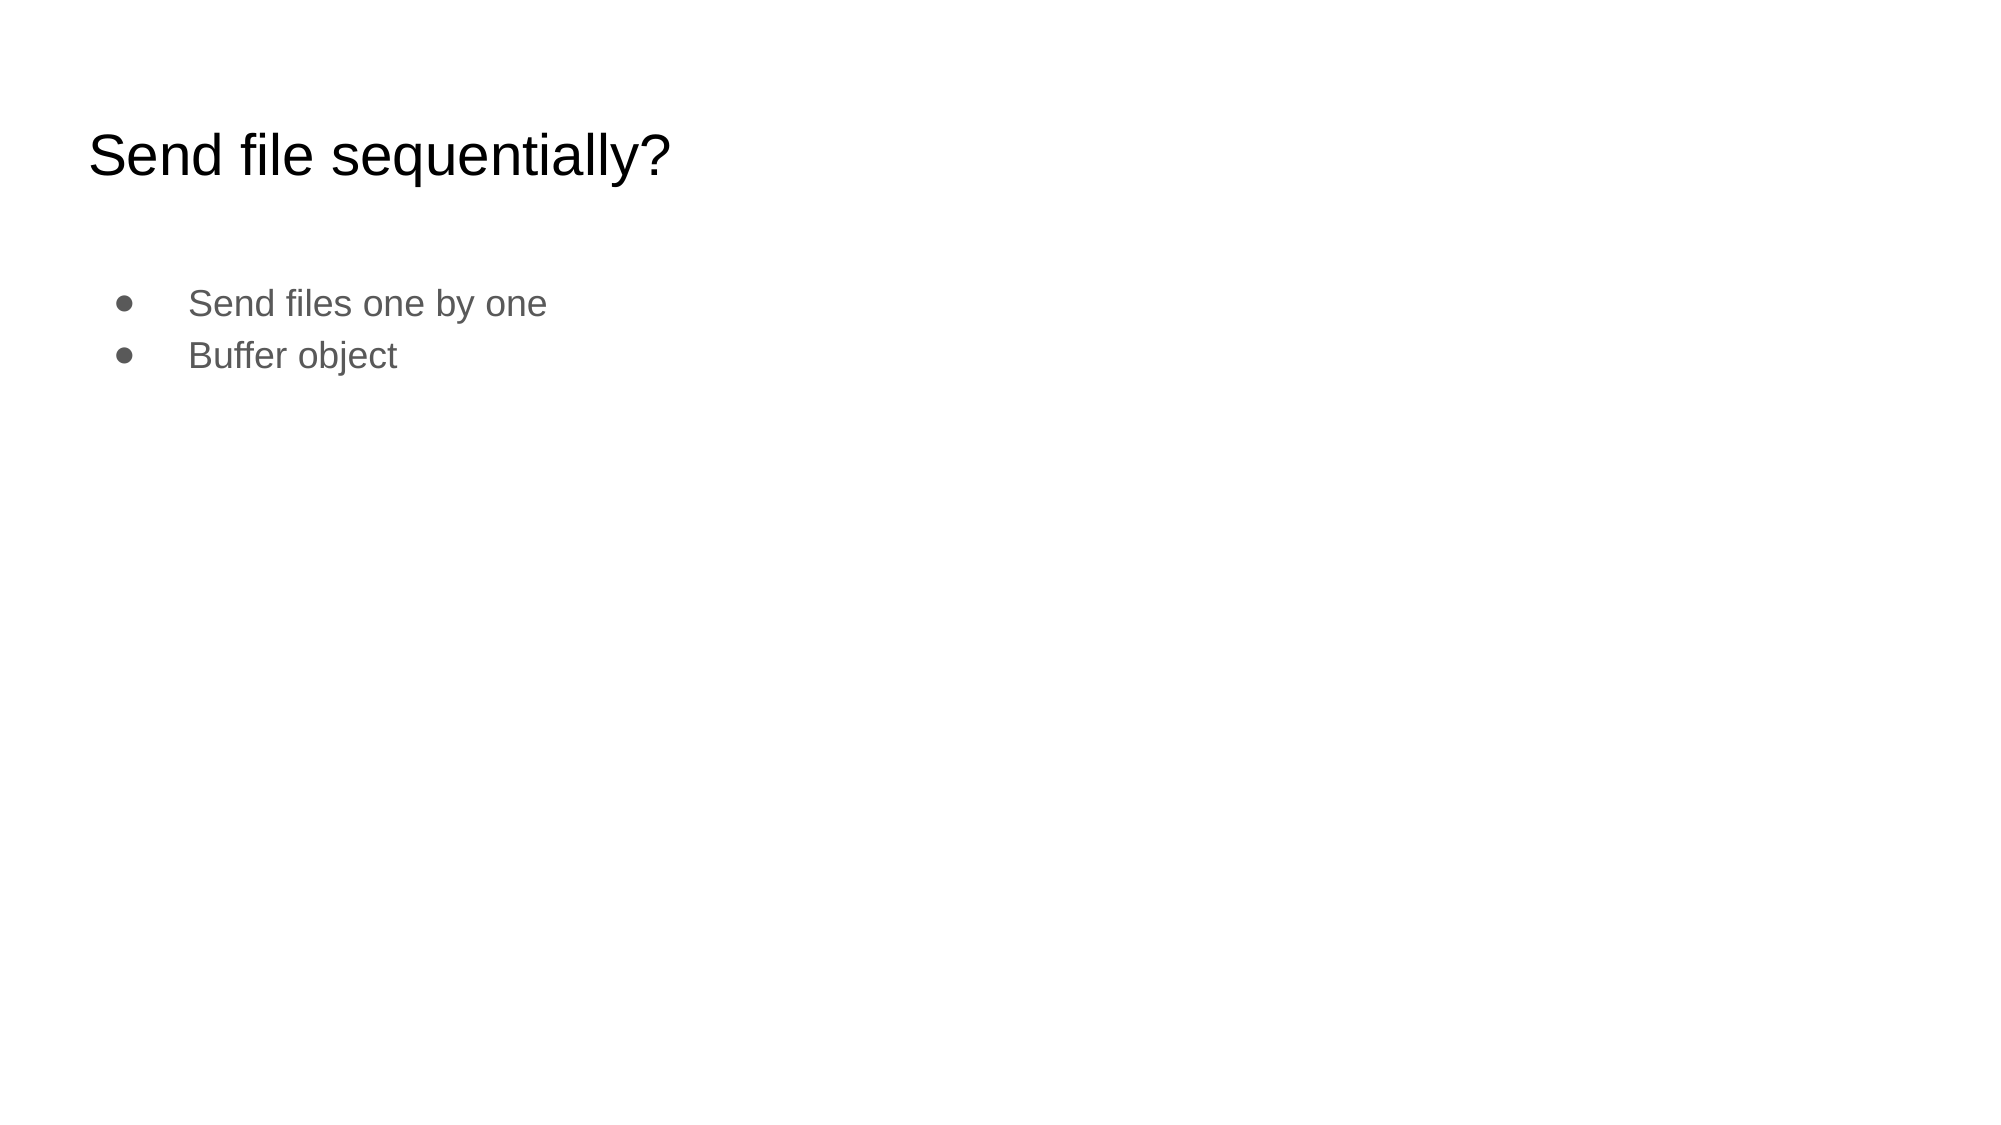

# Send file sequentially?
Send files one by one
Buffer object